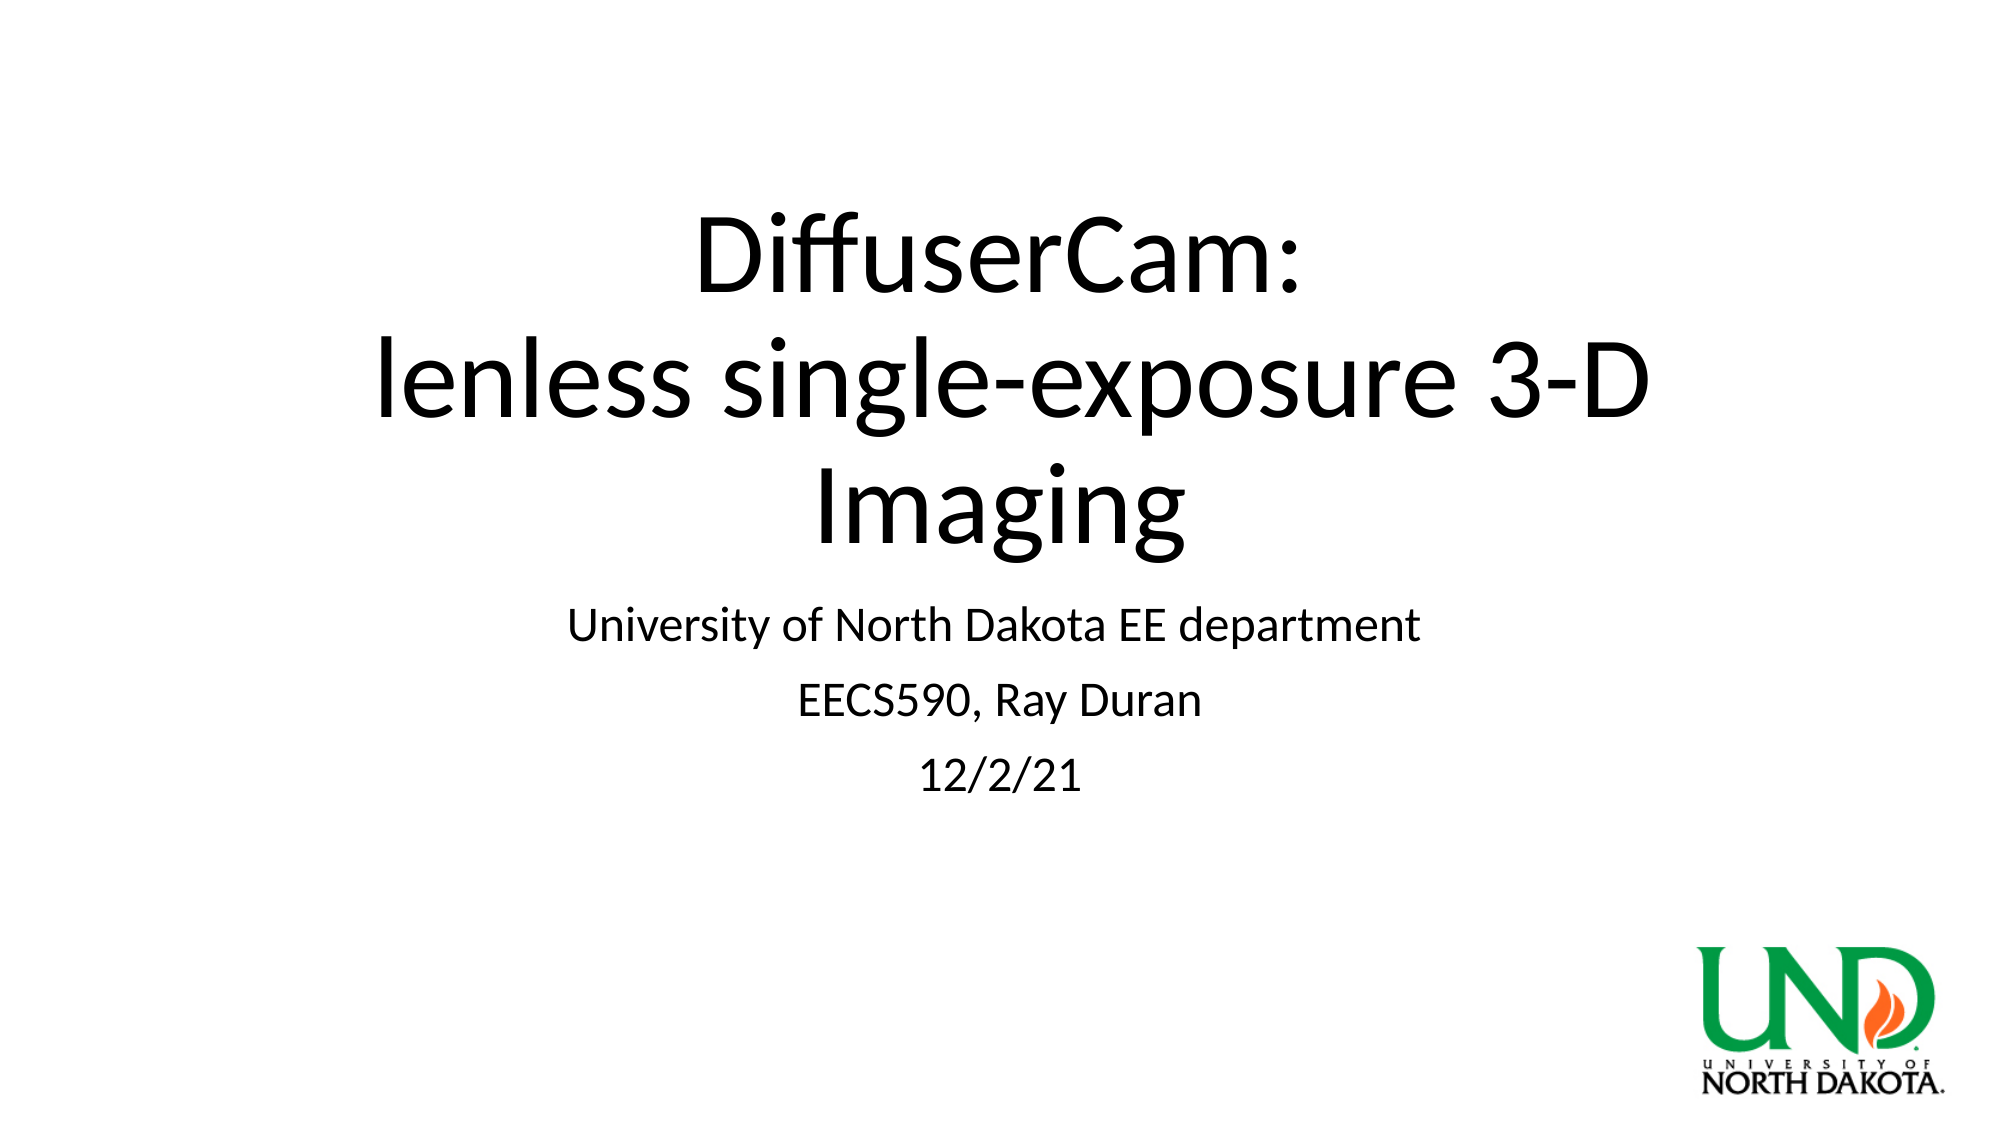

# DiffuserCam: lenless single-exposure 3-D Imaging
University of North Dakota EE department
EECS590, Ray Duran
12/2/21